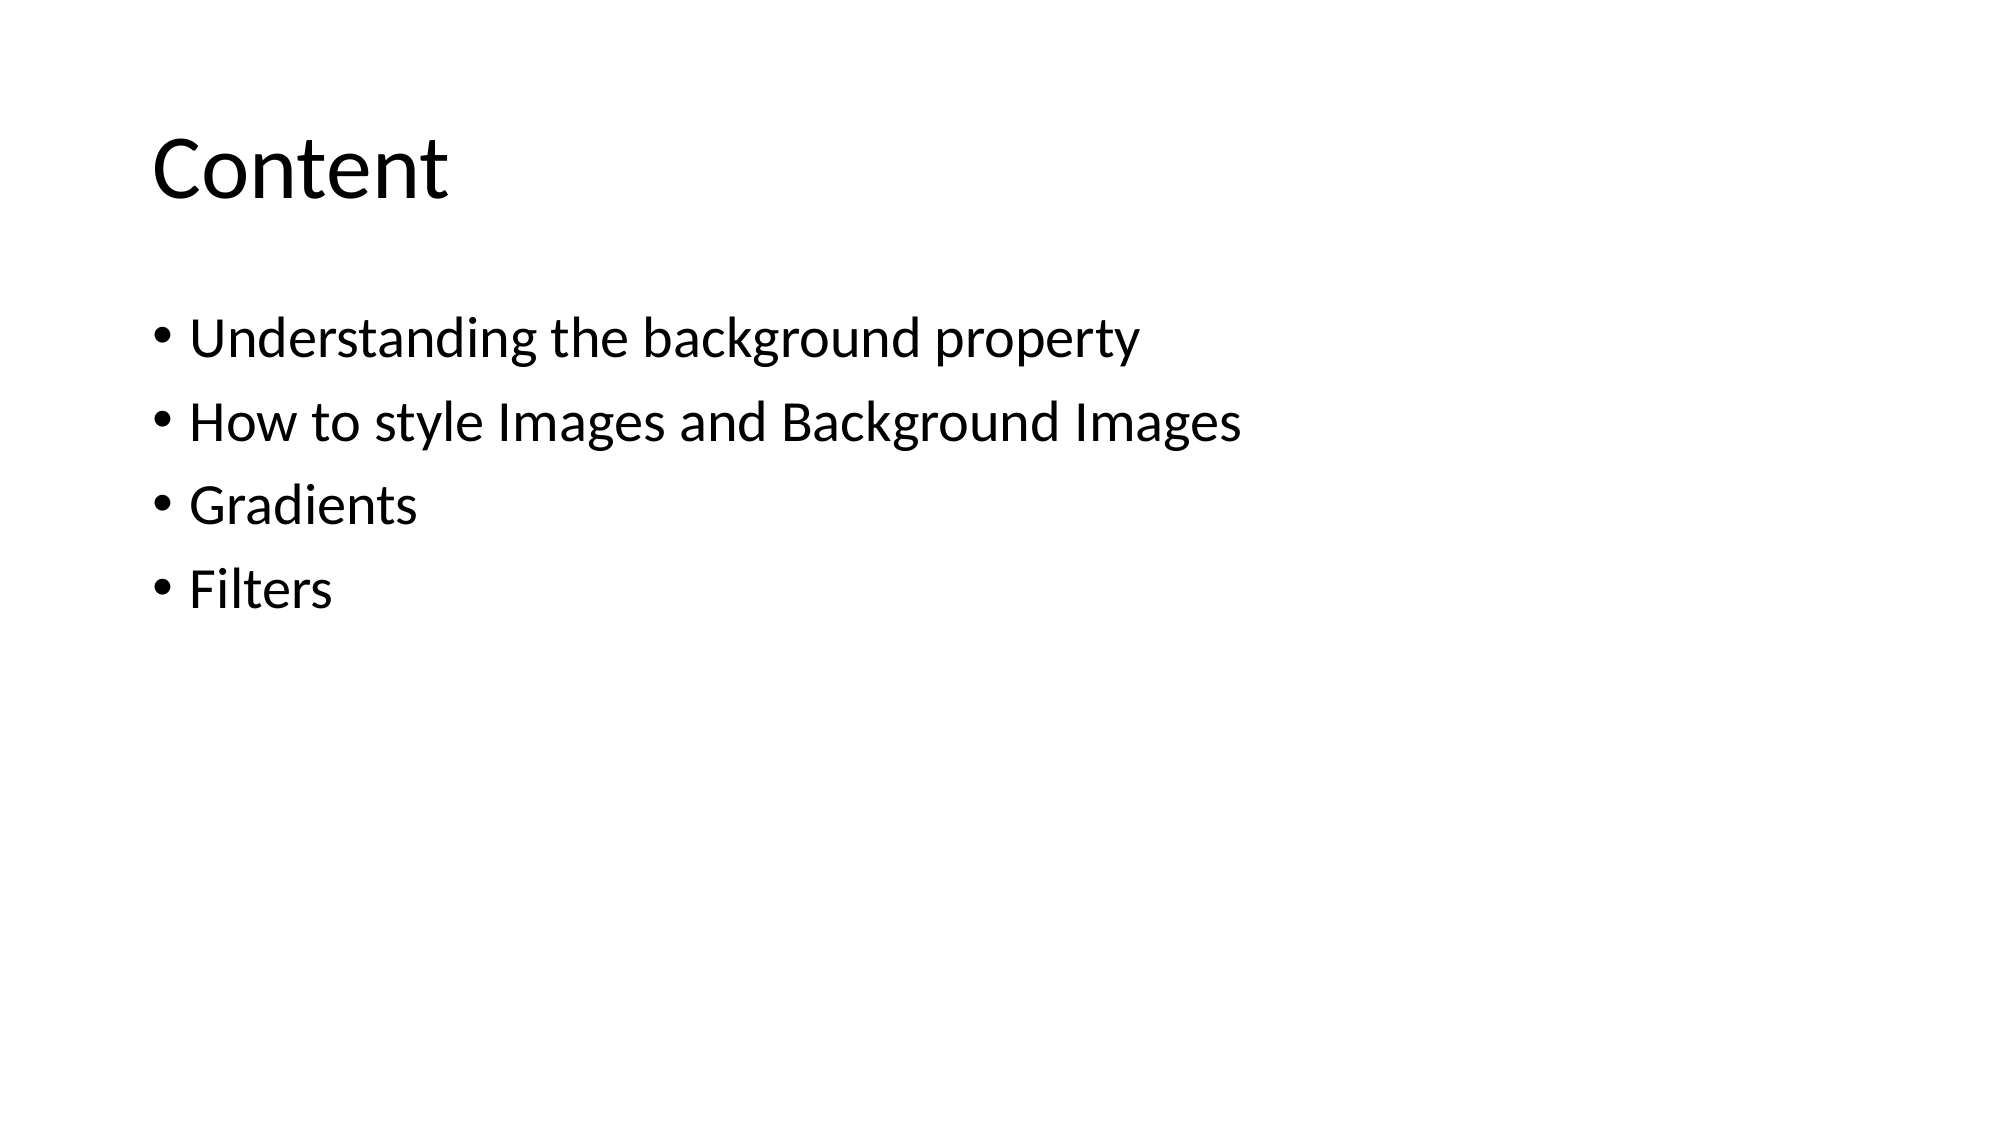

# Content
Understanding the background property
How to style Images and Background Images
Gradients
Filters